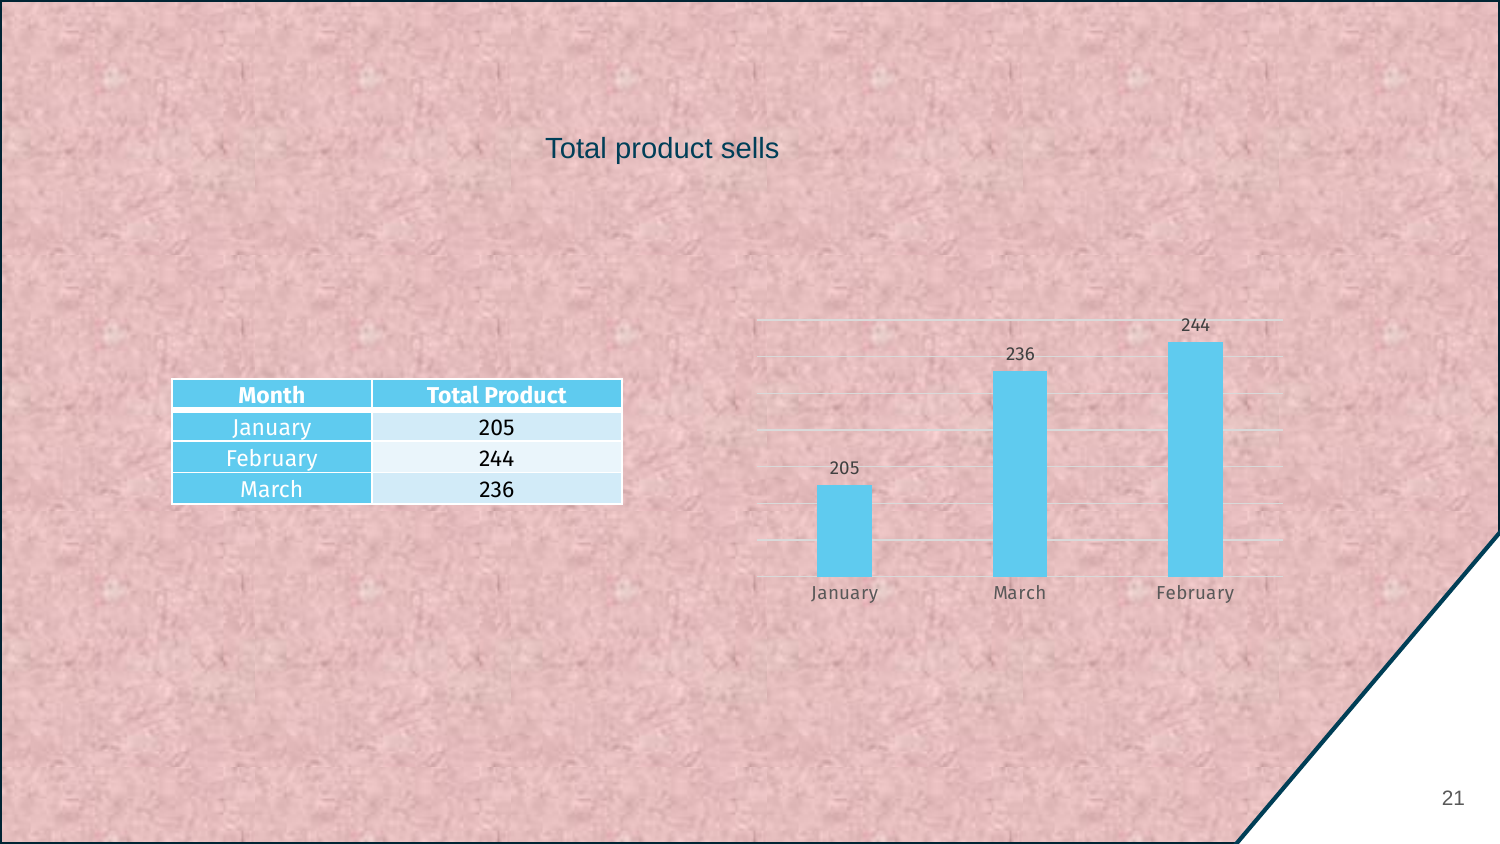

Total product sells

### Chart

| Category | Total product |
|---|---|
| January | 205.0 |
| March | 236.0 |
| February | 244.0 |
| Month | Total Product |
| --- | --- |
| January | 205 |
| February | 244 |
| March | 236 |

21